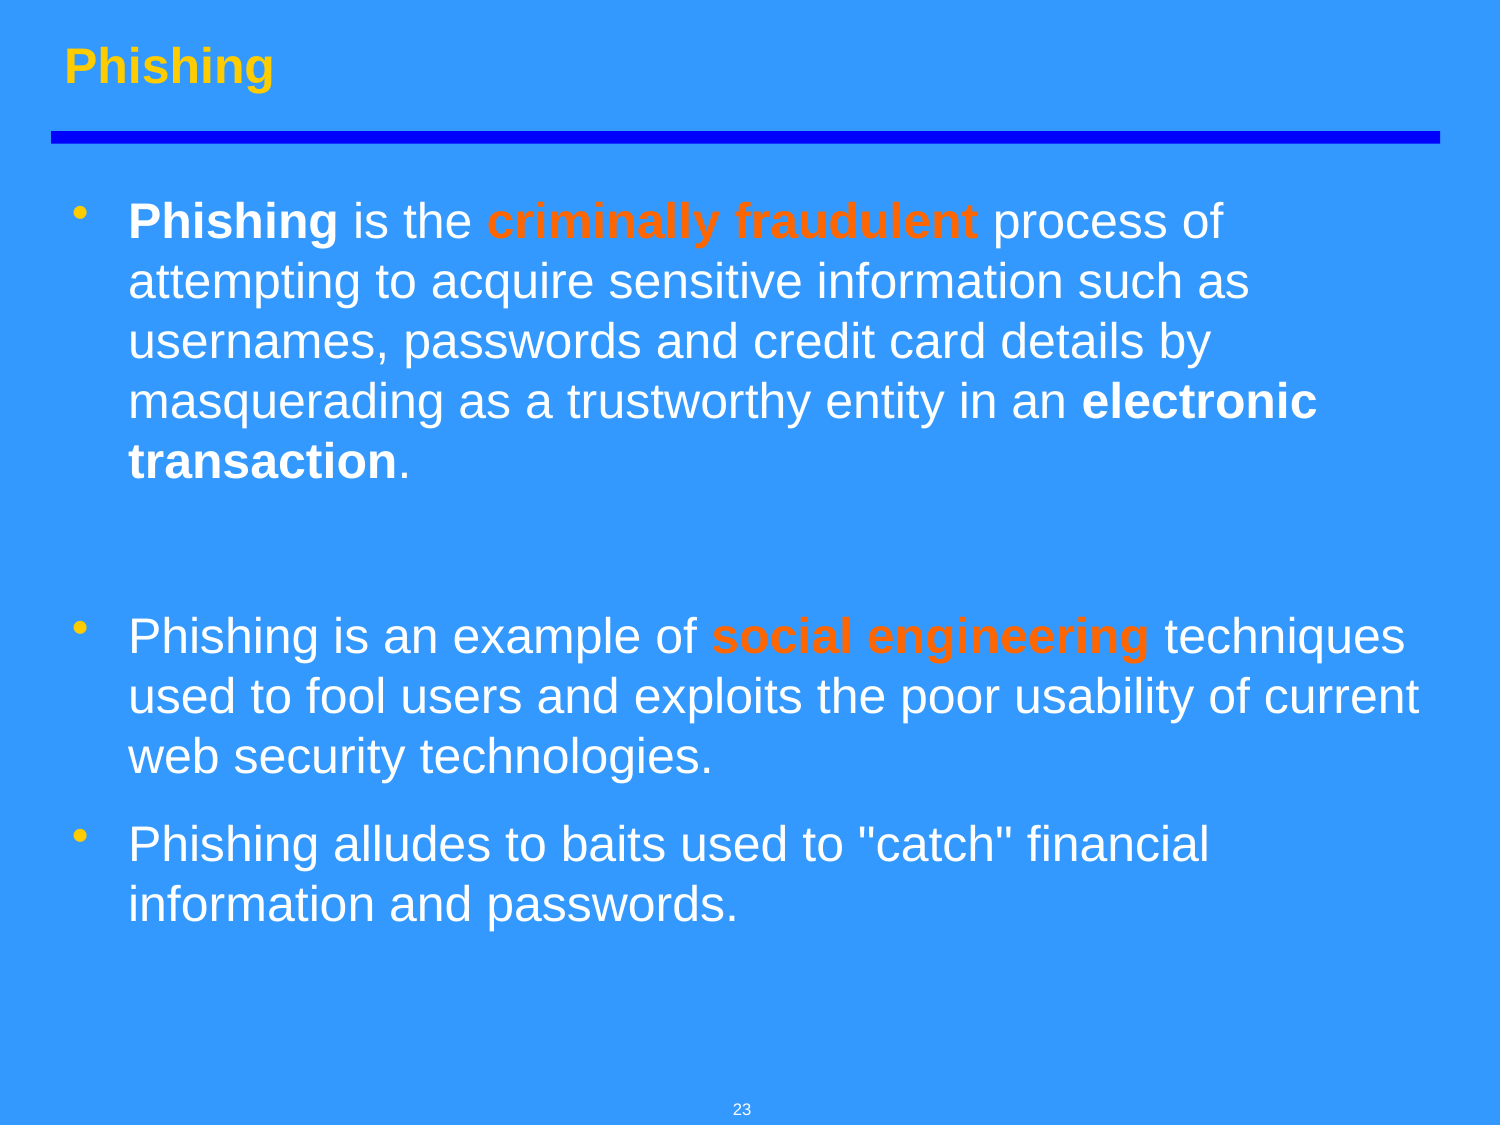

# Phishing
Phishing is the criminally fraudulent process of attempting to acquire sensitive information such as usernames, passwords and credit card details by masquerading as a trustworthy entity in an electronic transaction.

Phishing is an example of social engineering techniques used to fool users and exploits the poor usability of current web security technologies.
Phishing alludes to baits used to "catch" financial information and passwords.

23